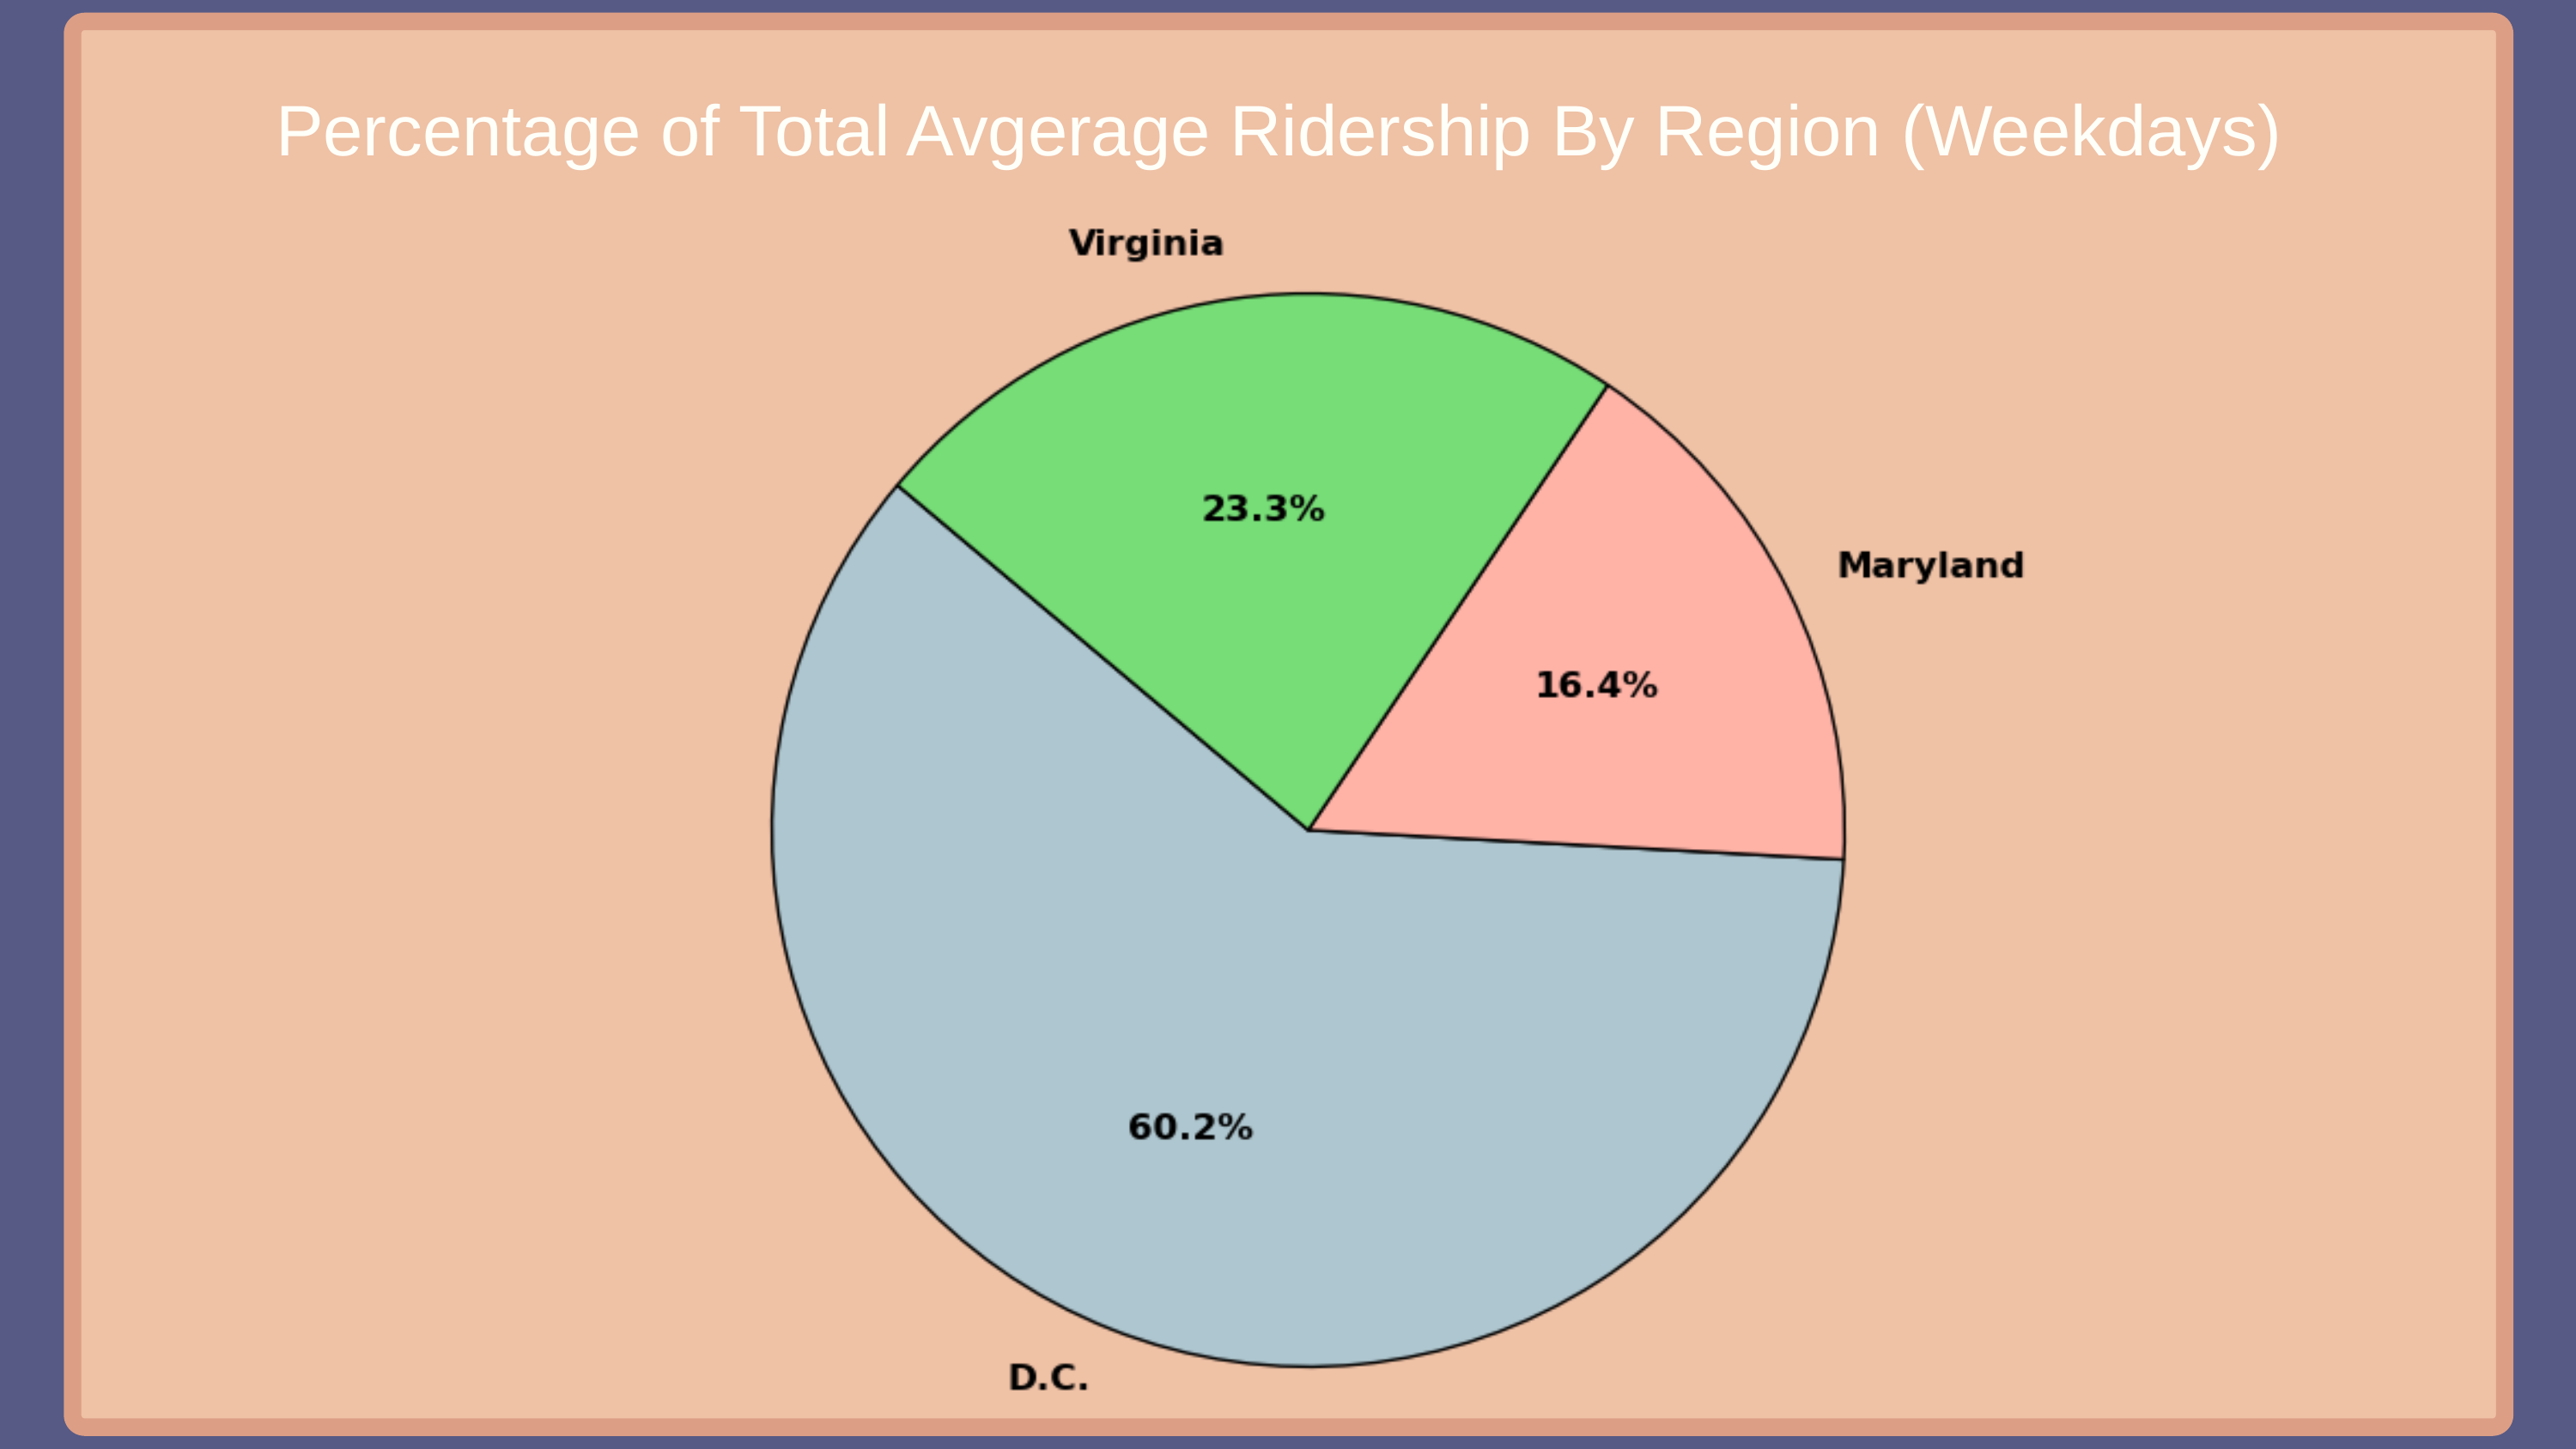

Percentage of Total Avgerage Ridership By Region (Weekdays)